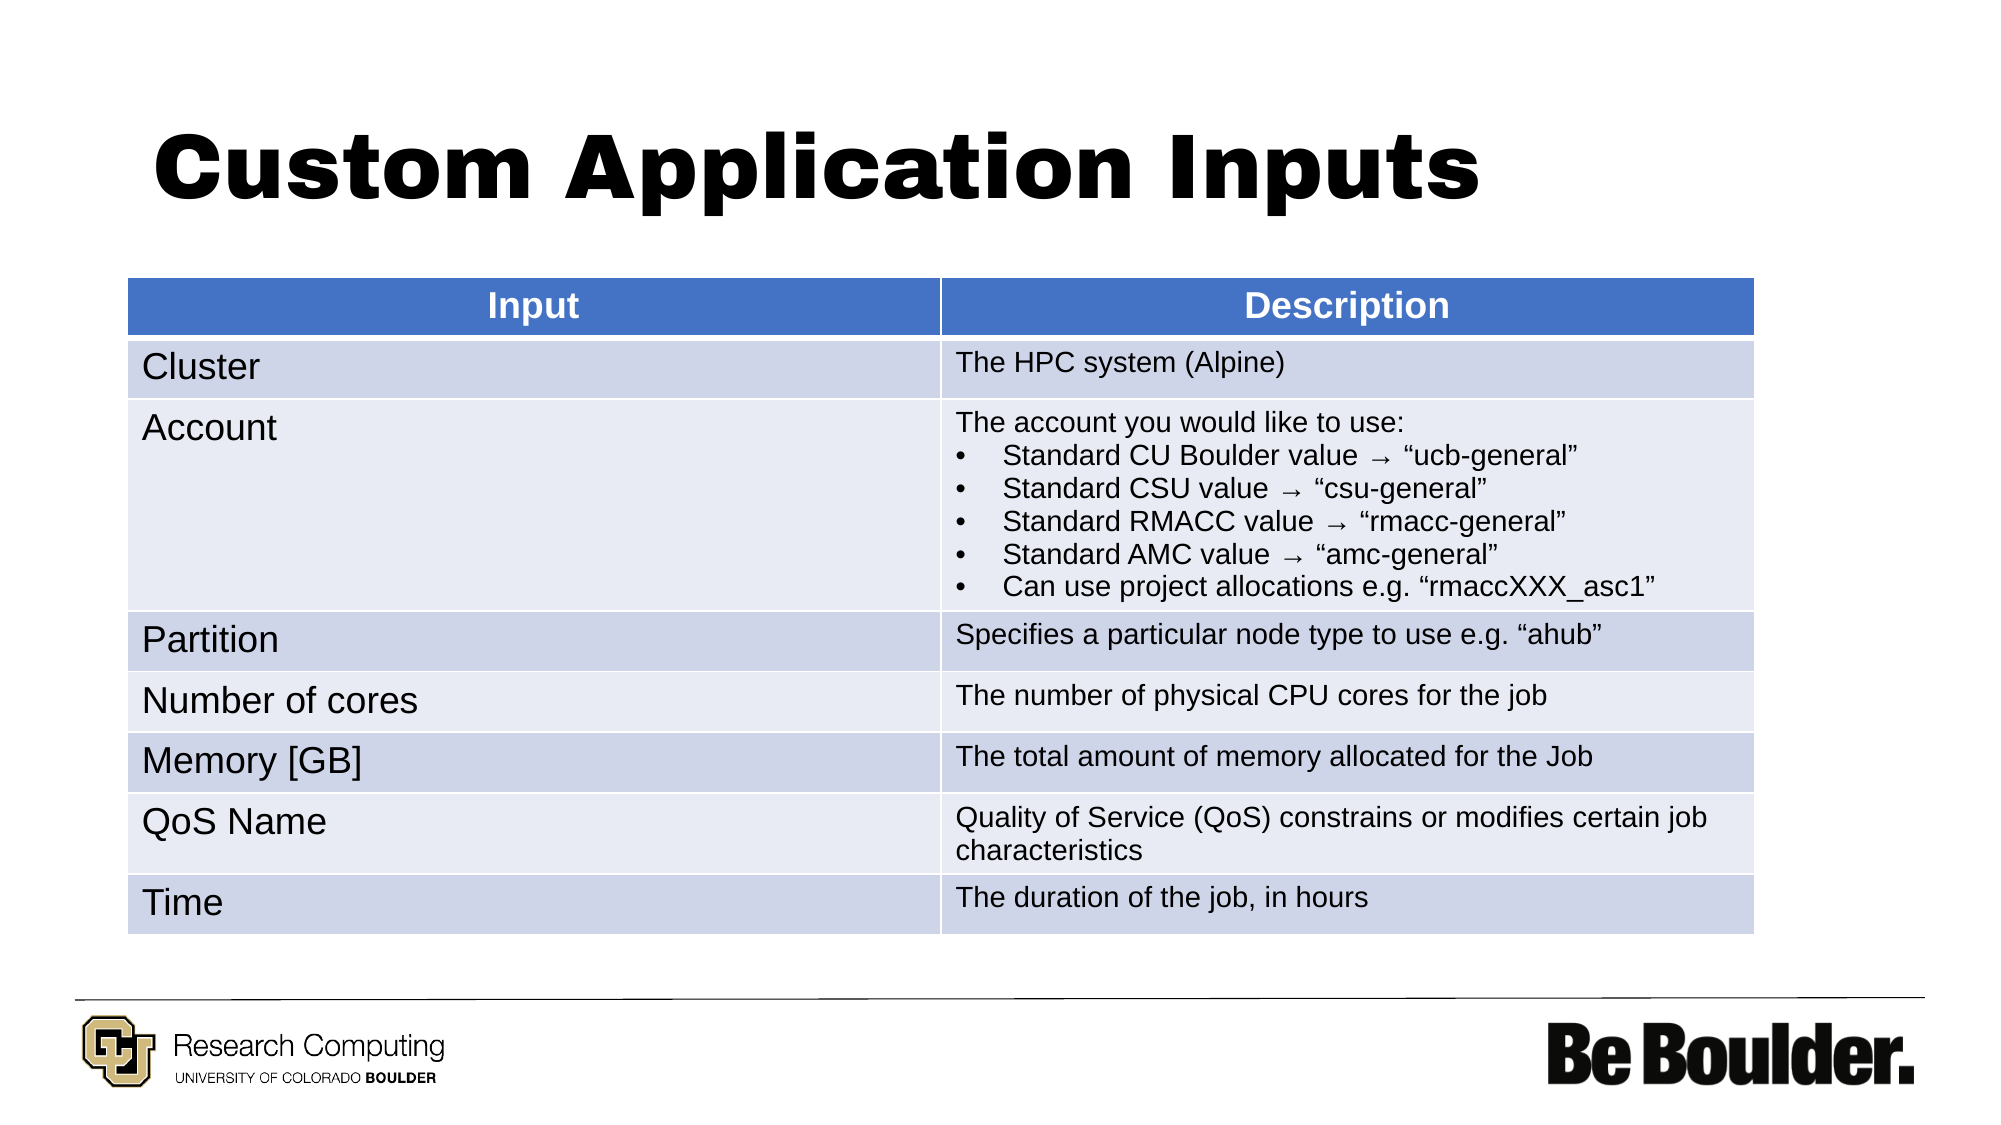

# Custom Application Inputs
| Input | Description |
| --- | --- |
| Cluster | The HPC system (Alpine) |
| Account | The account you would like to use: Standard CU Boulder value → “ucb-general” Standard CSU value → “csu-general” Standard RMACC value → “rmacc-general” Standard AMC value → “amc-general” Can use project allocations e.g. “rmaccXXX\_asc1” |
| Partition | Specifies a particular node type to use e.g. “ahub” |
| Number of cores | The number of physical CPU cores for the job |
| Memory [GB] | The total amount of memory allocated for the Job |
| QoS Name | Quality of Service (QoS) constrains or modifies certain job characteristics |
| Time | The duration of the job, in hours |